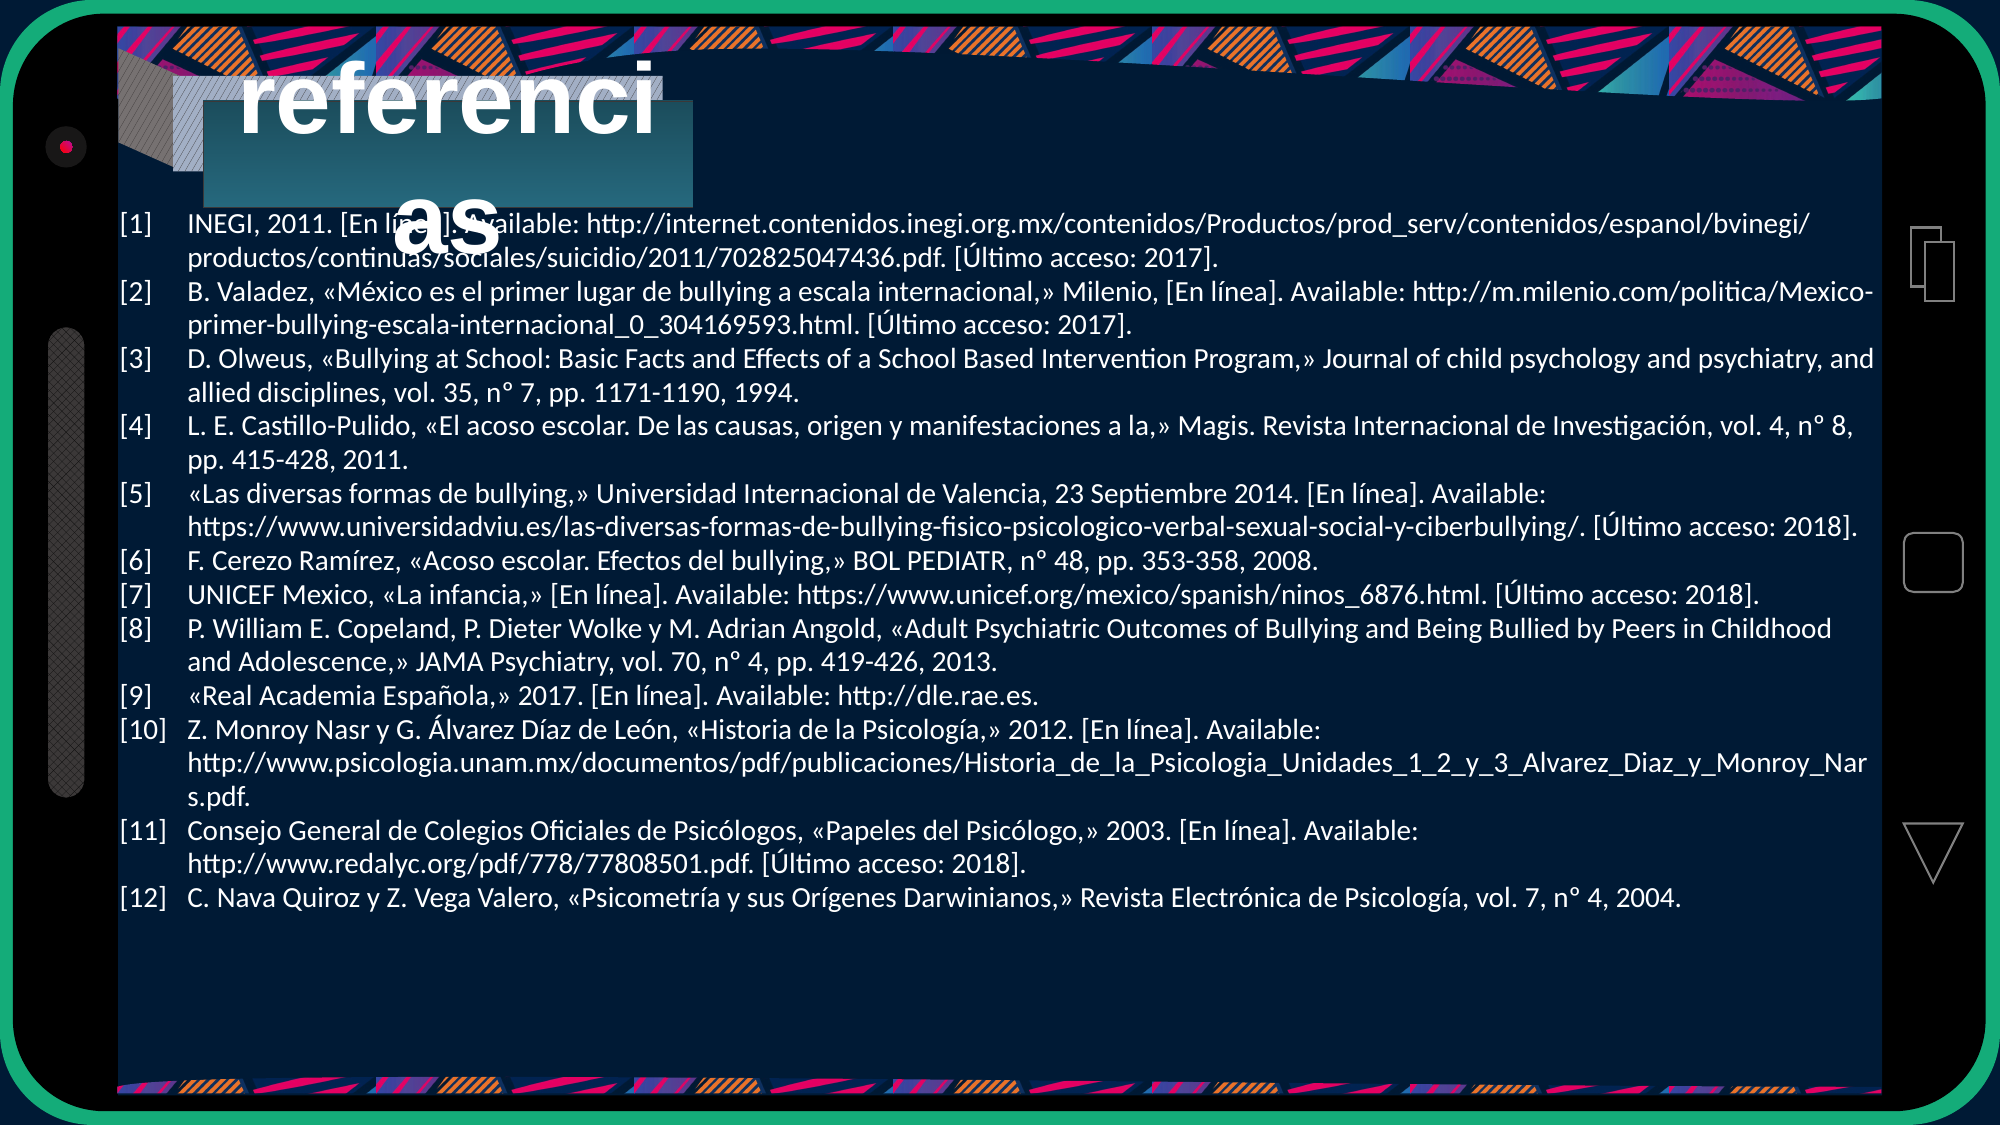

referencias

| [1] | INEGI, 2011. [En línea]. Available: http://internet.contenidos.inegi.org.mx/contenidos/Productos/prod\_serv/contenidos/espanol/bvinegi/productos/continuas/sociales/suicidio/2011/702825047436.pdf. [Último acceso: 2017]. |
| --- | --- |
| [2] | B. Valadez, «México es el primer lugar de bullying a escala internacional,» Milenio, [En línea]. Available: http://m.milenio.com/politica/Mexico-primer-bullying-escala-internacional\_0\_304169593.html. [Último acceso: 2017]. |
| [3] | D. Olweus, «Bullying at School: Basic Facts and Effects of a School Based Intervention Program,» Journal of child psychology and psychiatry, and allied disciplines, vol. 35, nº 7, pp. 1171-1190, 1994. |
| [4] | L. E. Castillo-Pulido, «El acoso escolar. De las causas, origen y manifestaciones a la,» Magis. Revista Internacional de Investigación, vol. 4, nº 8, pp. 415-428, 2011. |
| [5] | «Las diversas formas de bullying,» Universidad Internacional de Valencia, 23 Septiembre 2014. [En línea]. Available: https://www.universidadviu.es/las-diversas-formas-de-bullying-fisico-psicologico-verbal-sexual-social-y-ciberbullying/. [Último acceso: 2018]. |
| [6] | F. Cerezo Ramírez, «Acoso escolar. Efectos del bullying,» BOL PEDIATR, nº 48, pp. 353-358, 2008. |
| [7] | UNICEF Mexico, «La infancia,» [En línea]. Available: https://www.unicef.org/mexico/spanish/ninos\_6876.html. [Último acceso: 2018]. |
| [8] | P. William E. Copeland, P. Dieter Wolke y M. Adrian Angold, «Adult Psychiatric Outcomes of Bullying and Being Bullied by Peers in Childhood and Adolescence,» JAMA Psychiatry, vol. 70, nº 4, pp. 419-426, 2013. |
| [9] | «Real Academia Española,» 2017. [En línea]. Available: http://dle.rae.es. |
| [10] | Z. Monroy Nasr y G. Álvarez Díaz de León, «Historia de la Psicología,» 2012. [En línea]. Available: http://www.psicologia.unam.mx/documentos/pdf/publicaciones/Historia\_de\_la\_Psicologia\_Unidades\_1\_2\_y\_3\_Alvarez\_Diaz\_y\_Monroy\_Nars.pdf. |
| [11] | Consejo General de Colegios Oficiales de Psicólogos, «Papeles del Psicólogo,» 2003. [En línea]. Available: http://www.redalyc.org/pdf/778/77808501.pdf. [Último acceso: 2018]. |
| [12] | C. Nava Quiroz y Z. Vega Valero, «Psicometría y sus Orígenes Darwinianos,» Revista Electrónica de Psicología, vol. 7, nº 4, 2004. |